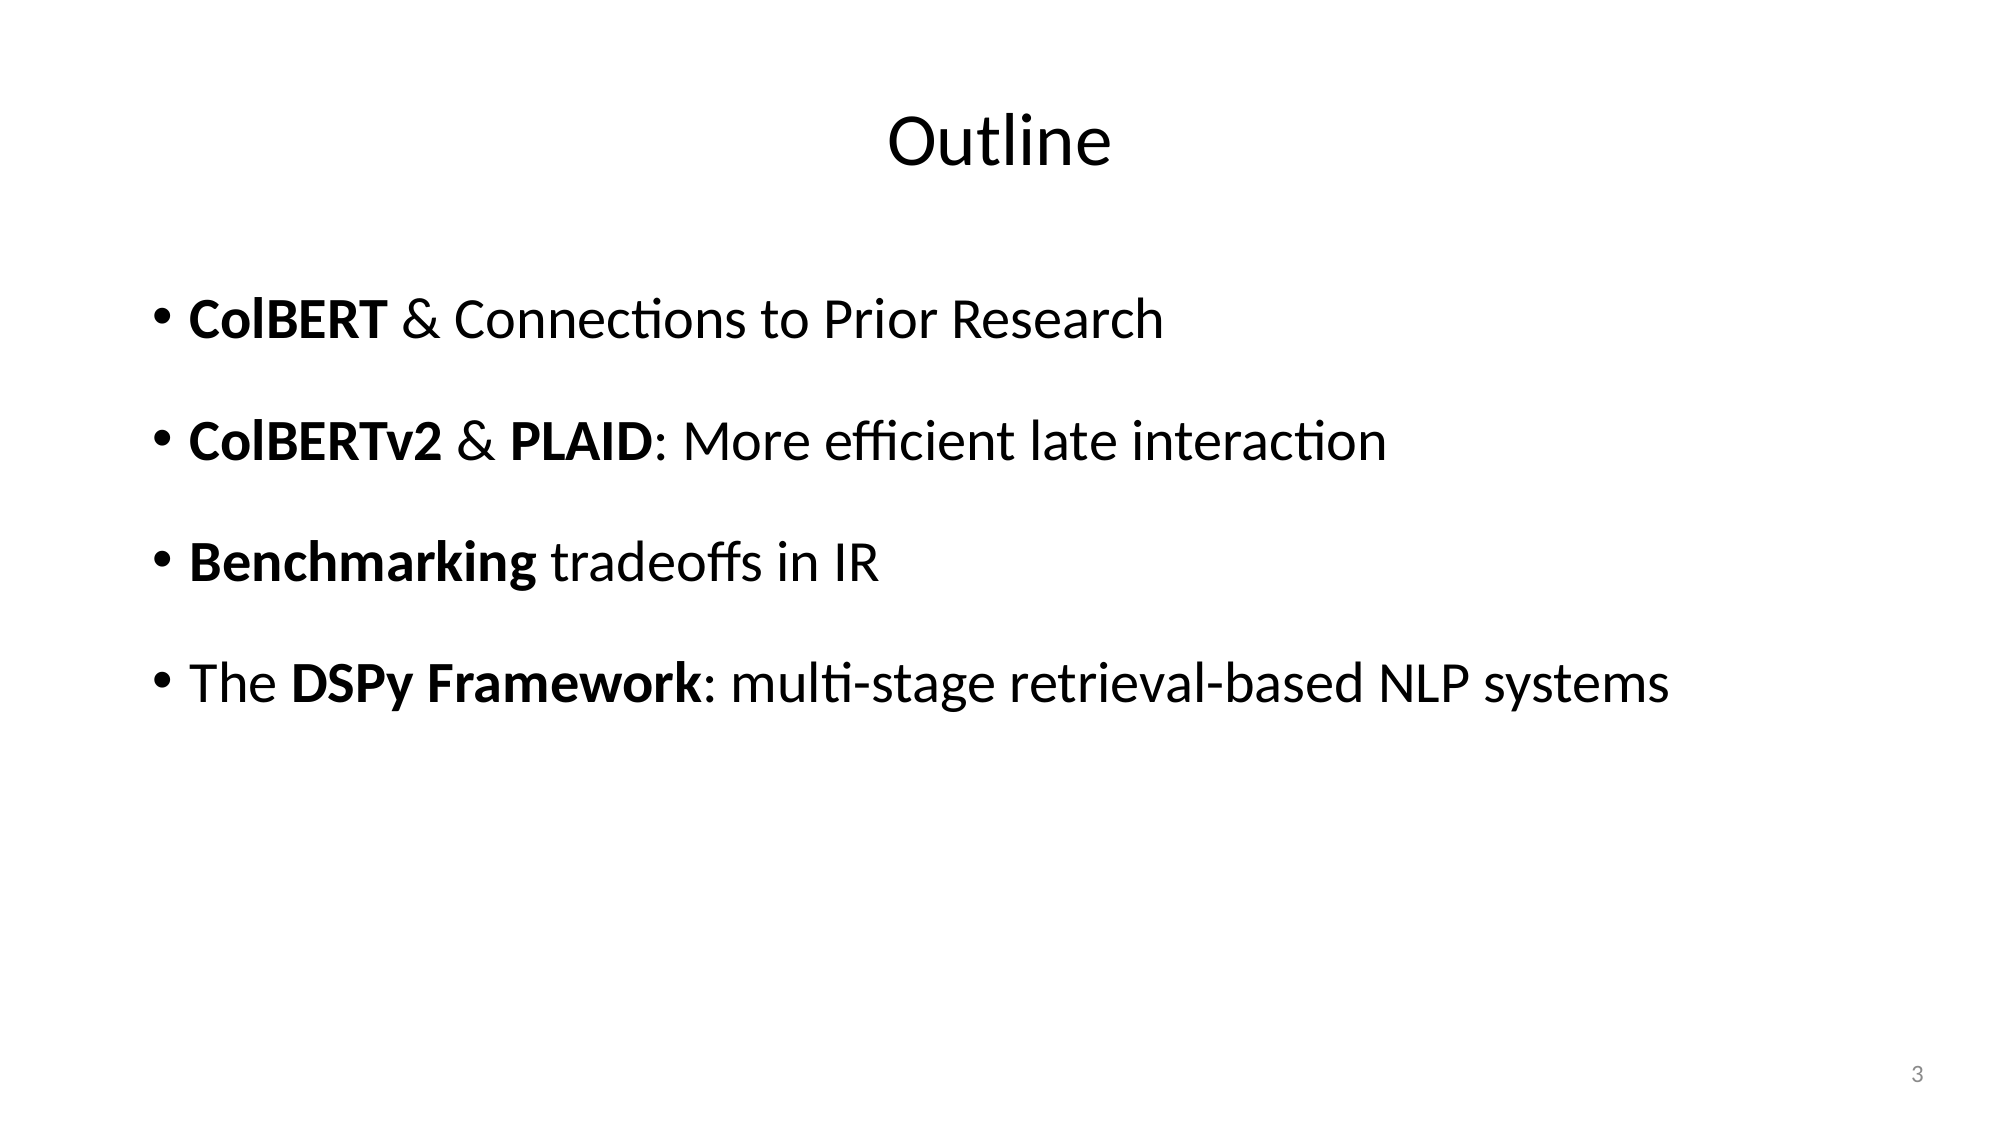

# Outline
ColBERT & Connections to Prior Research
ColBERTv2 & PLAID: More efficient late interaction
Benchmarking tradeoffs in IR
The DSPy Framework: multi-stage retrieval-based NLP systems
3